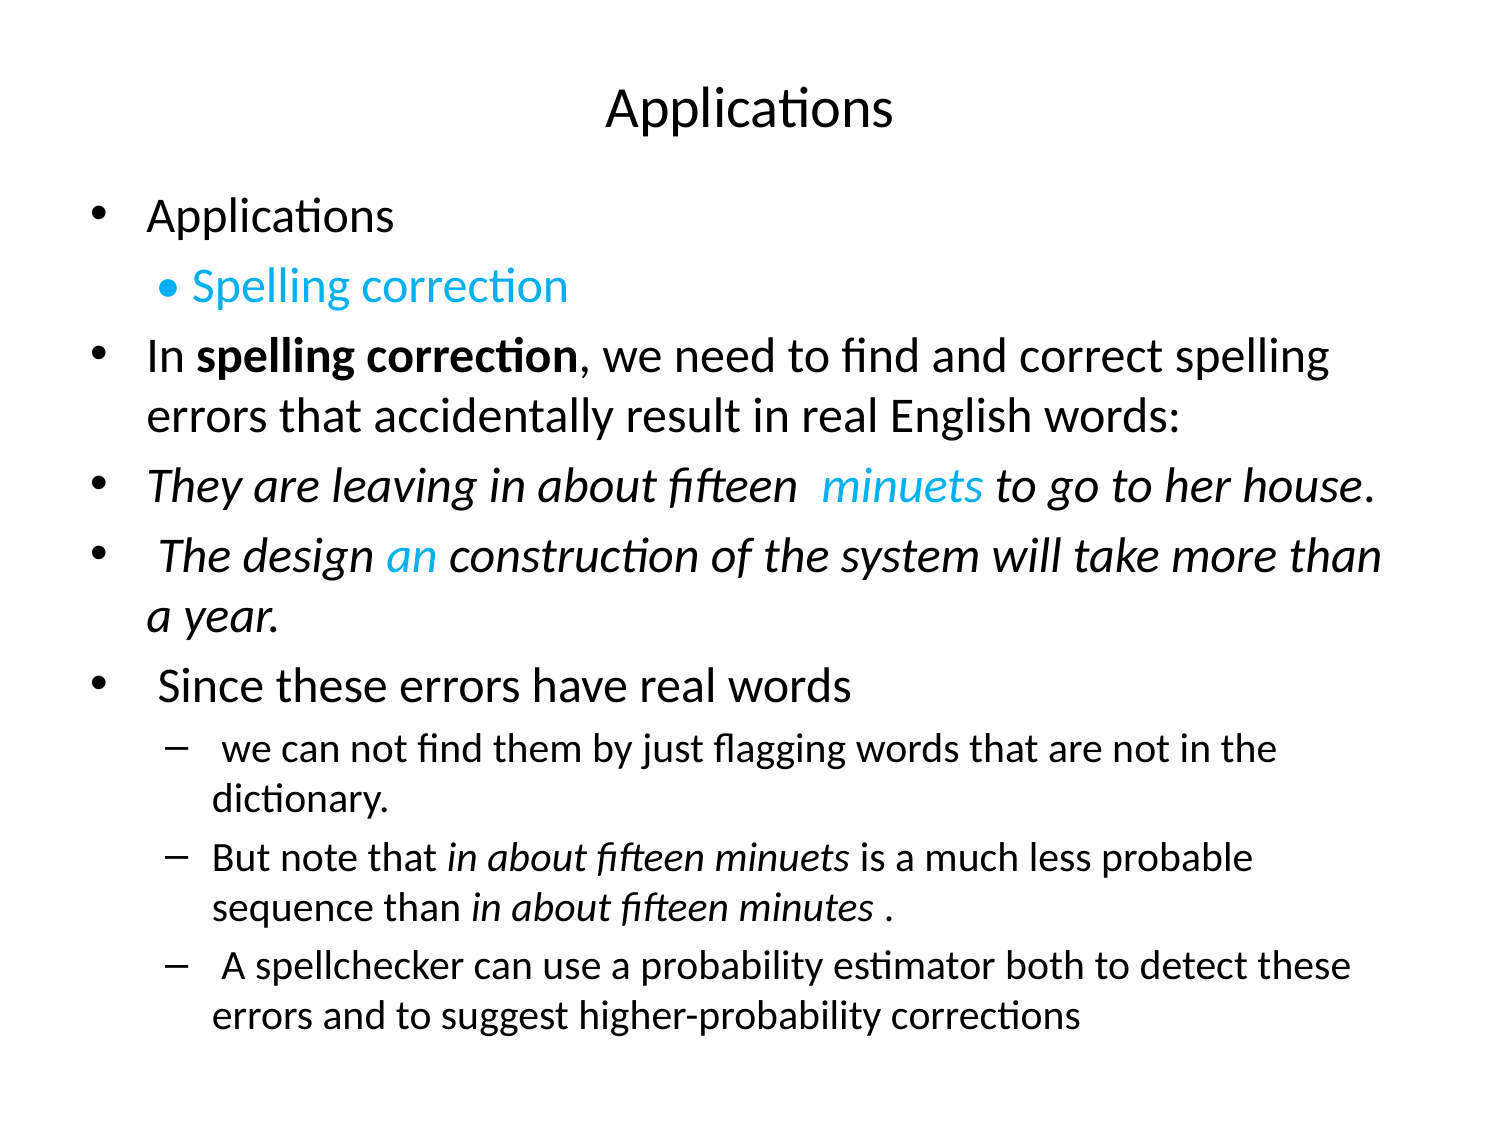

# Applications
Applications
• Spelling correction
In spelling correction, we need to find and correct spelling errors that accidentally result in real English words:
They are leaving in about fifteen  minuets to go to her house.
 The design an construction of the system will take more than a year.
 Since these errors have real words
 we can not find them by just flagging words that are not in the dictionary.
But note that in about fifteen minuets is a much less probable sequence than in about fifteen minutes .
 A spellchecker can use a probability estimator both to detect these errors and to suggest higher-probability corrections